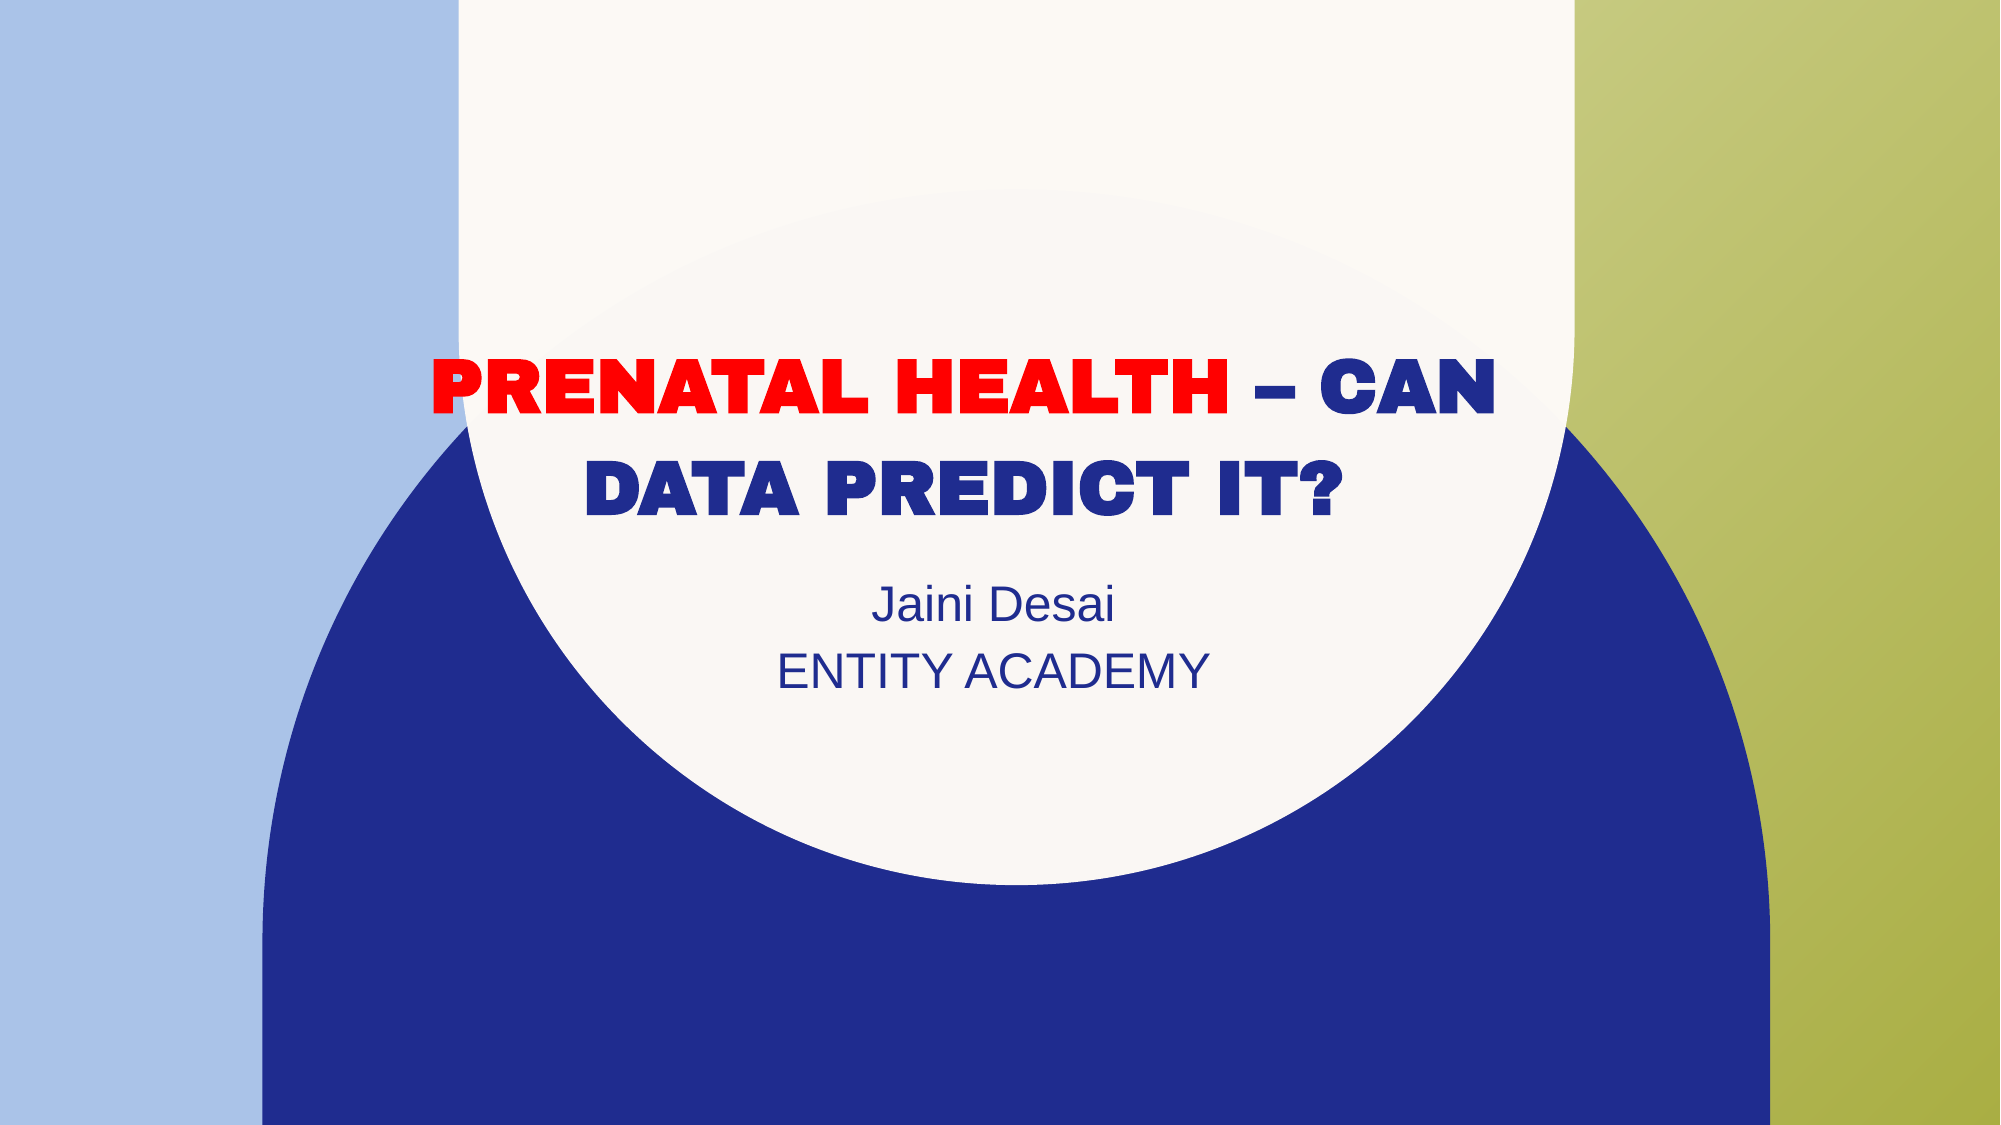

# Prenatal Health – Can Data predict it?
Jaini Desai
ENTITY ACADEMY